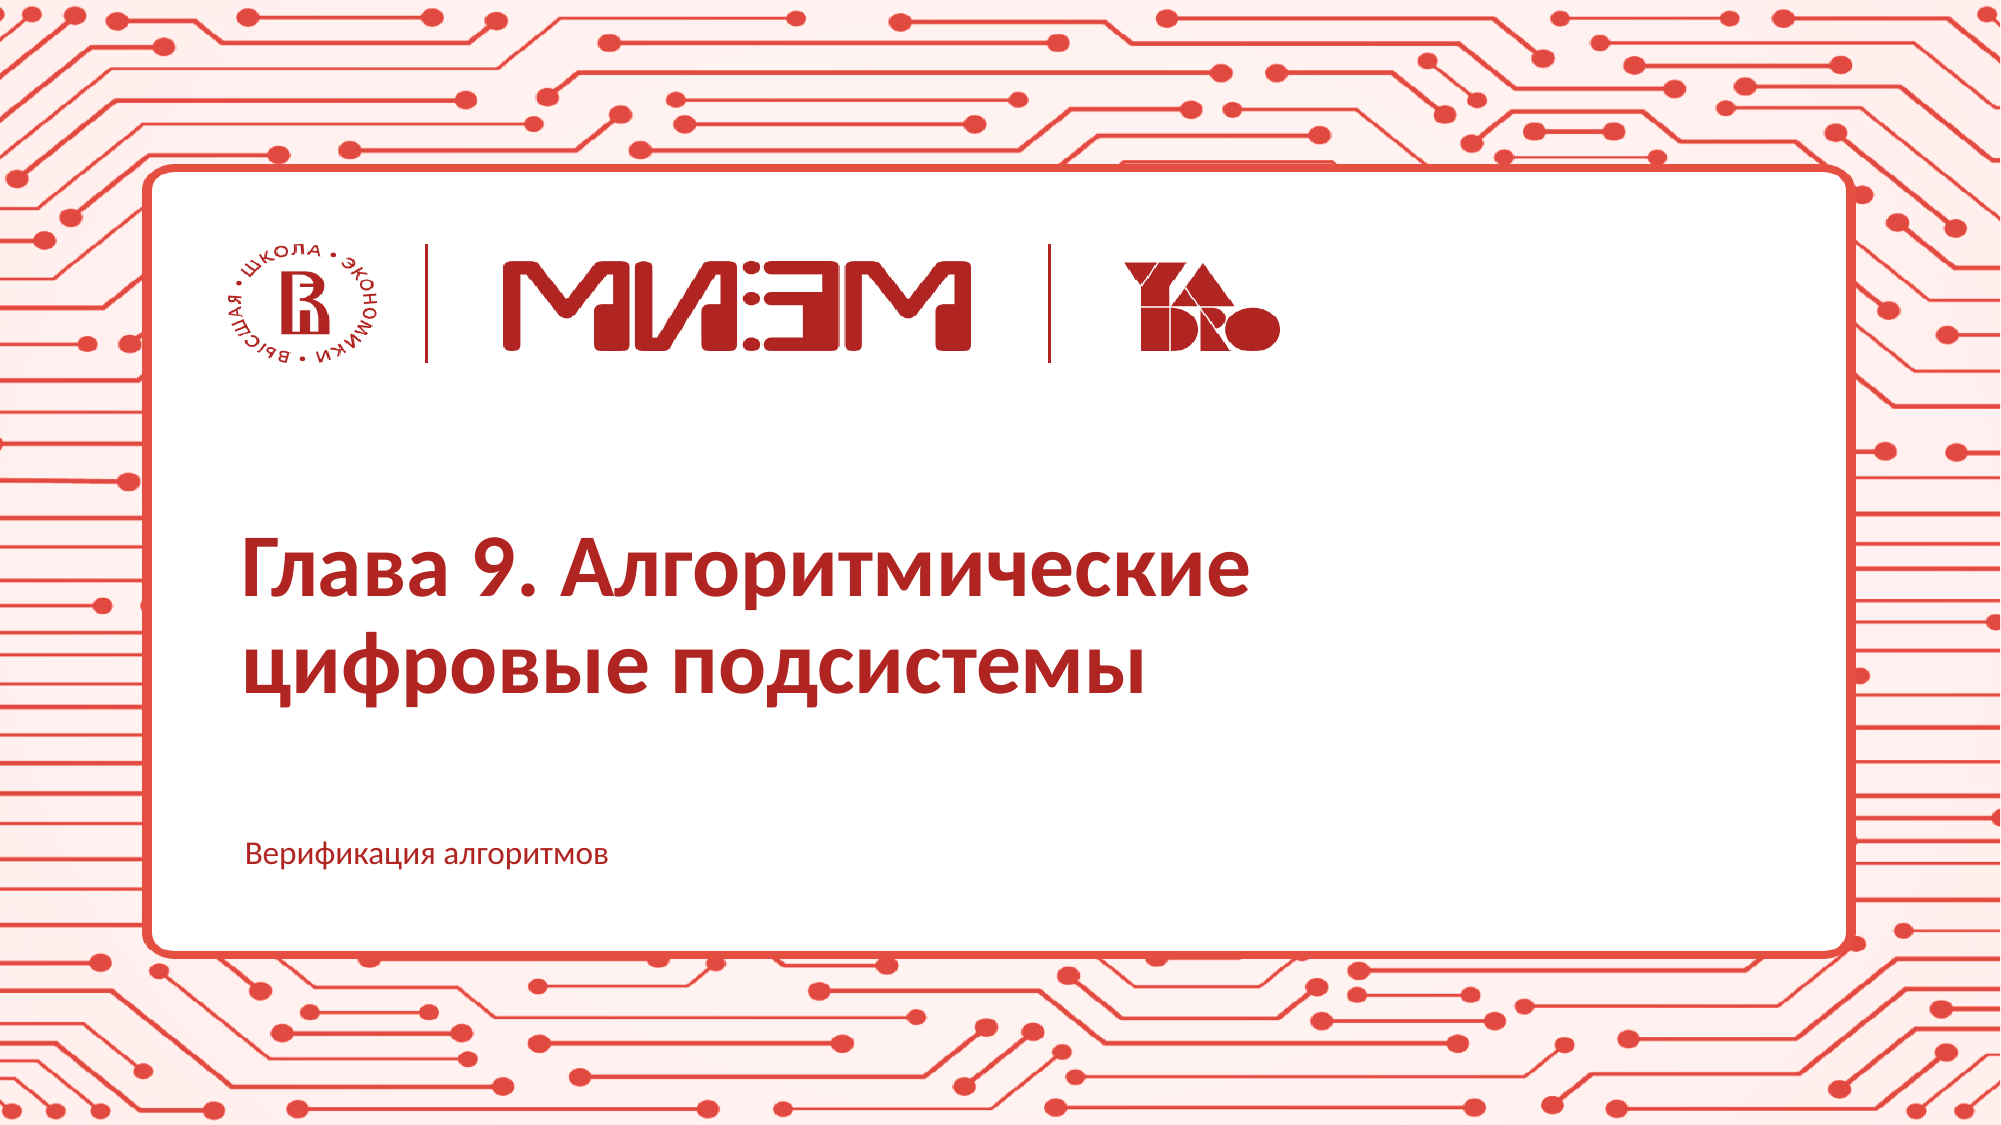

# Глава 9. Алгоритмические цифровые подсистемы
Верификация алгоритмов